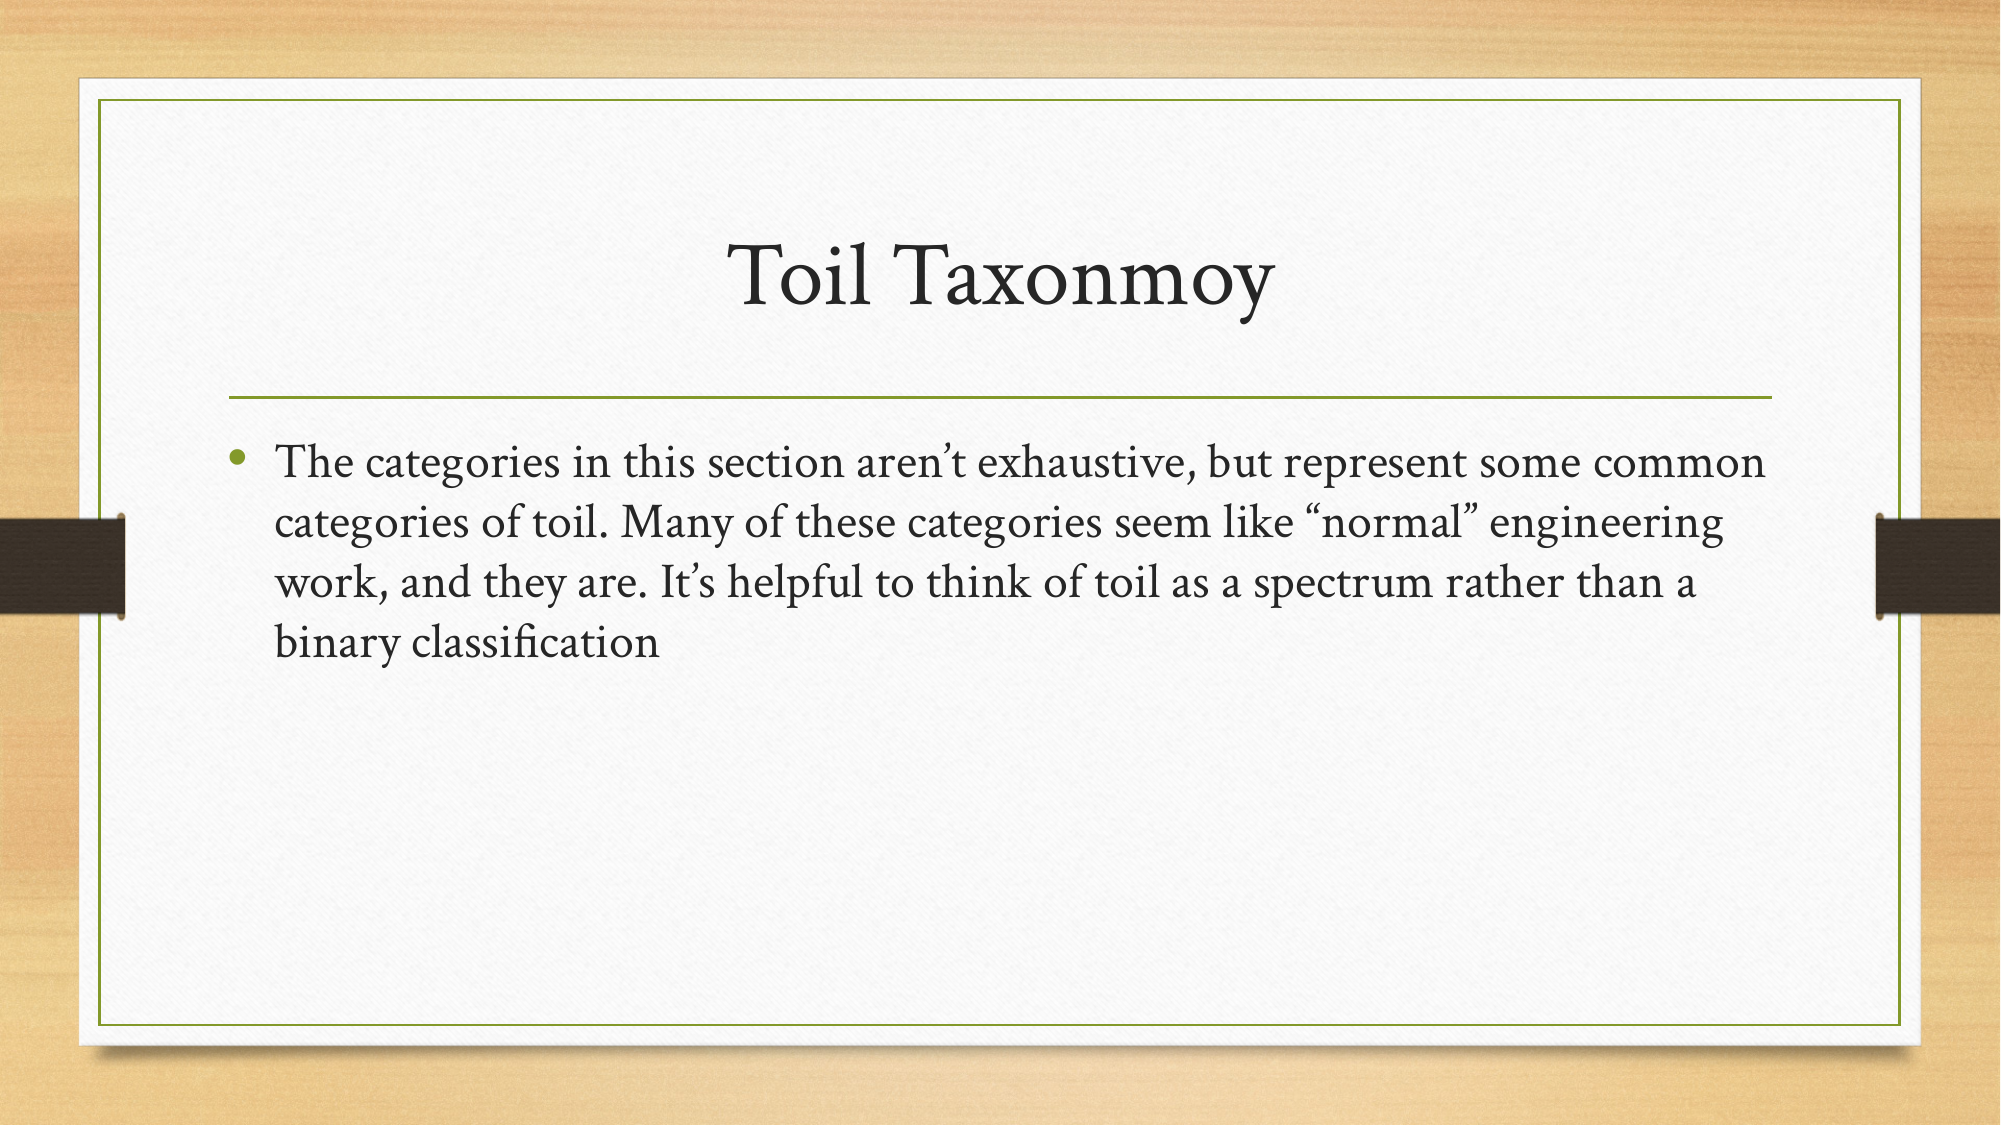

# Toil Taxonmoy
The categories in this section aren’t exhaustive, but represent some common categories of toil. Many of these categories seem like “normal” engineering work, and they are. It’s helpful to think of toil as a spectrum rather than a binary classification